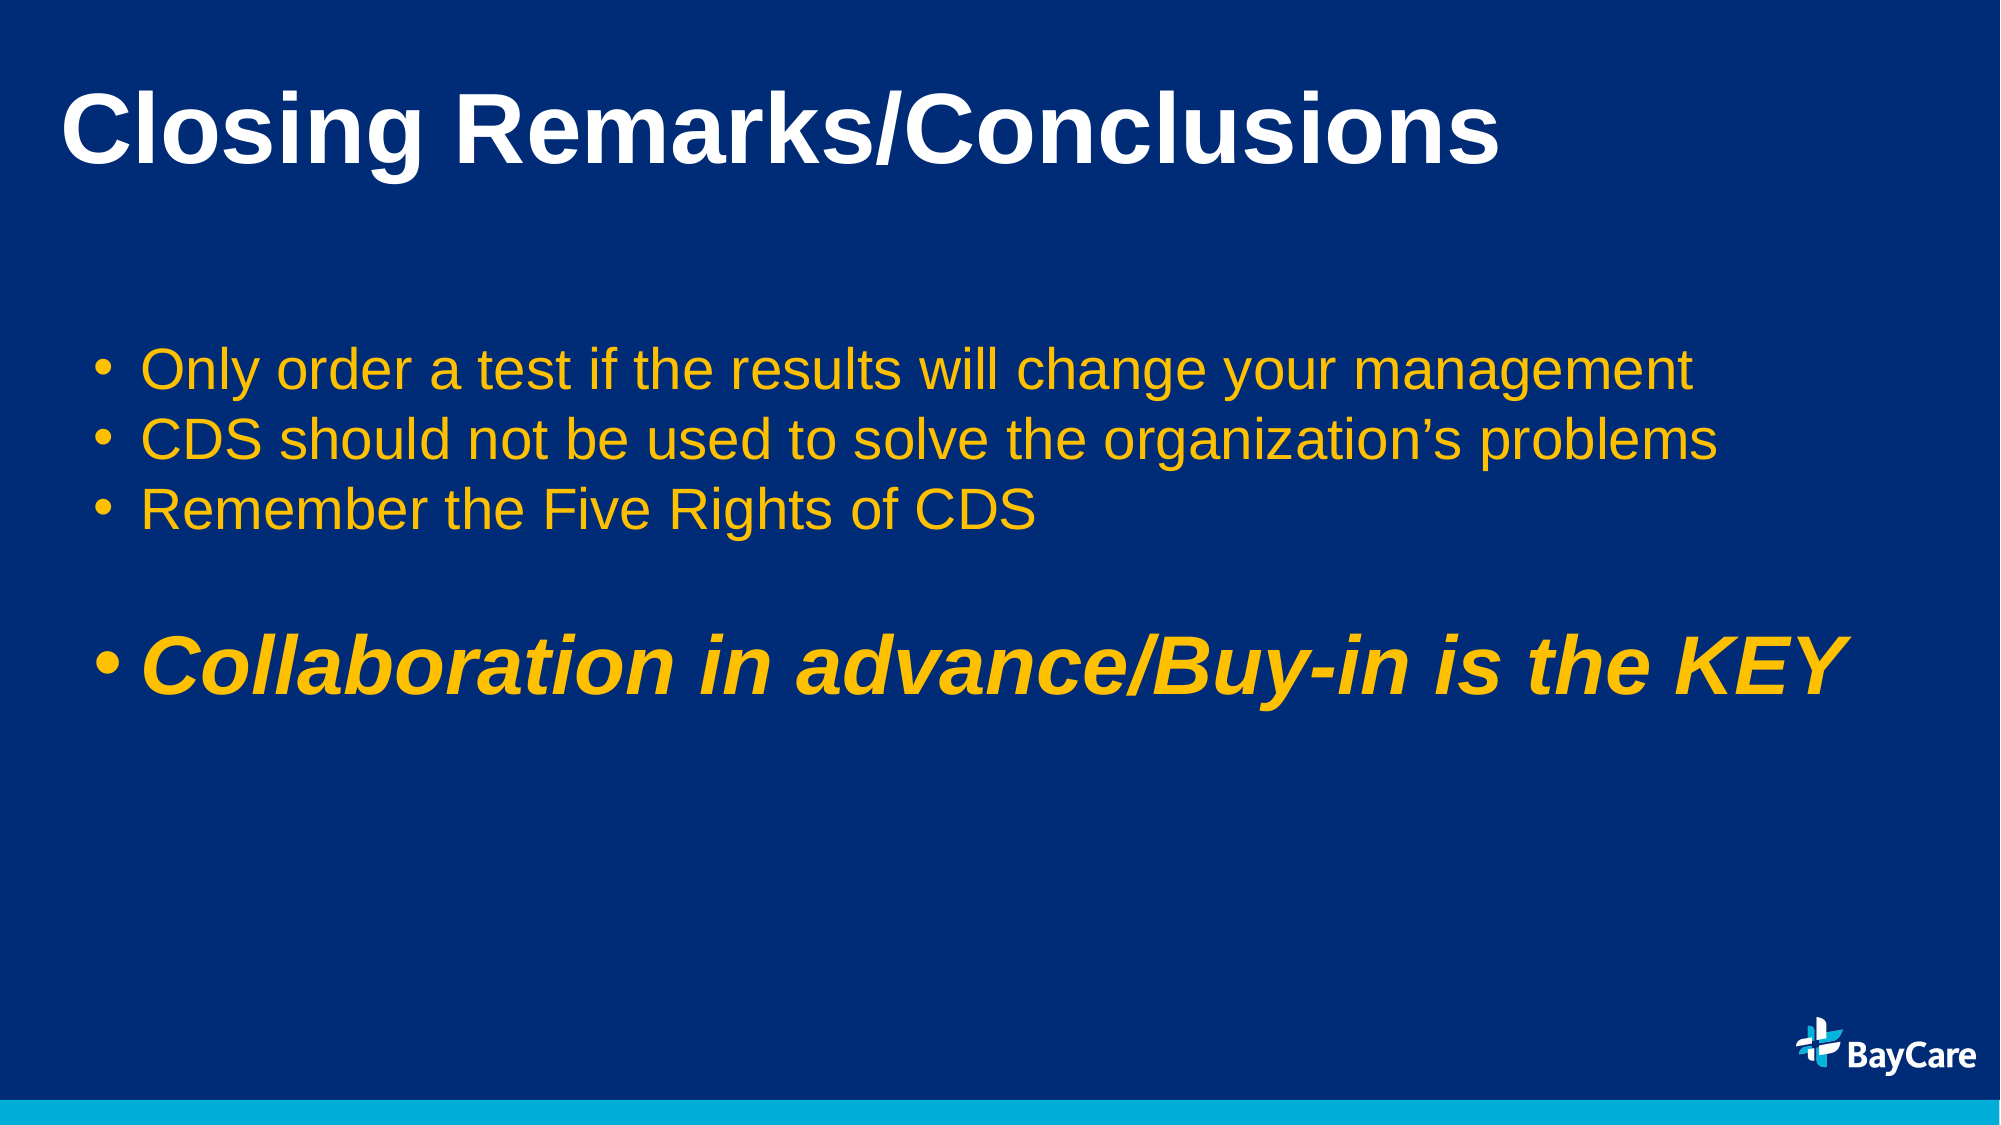

# Closing Remarks/Conclusions
Only order a test if the results will change your management
CDS should not be used to solve the organization’s problems
Remember the Five Rights of CDS

Collaboration in advance/Buy-in is the KEY